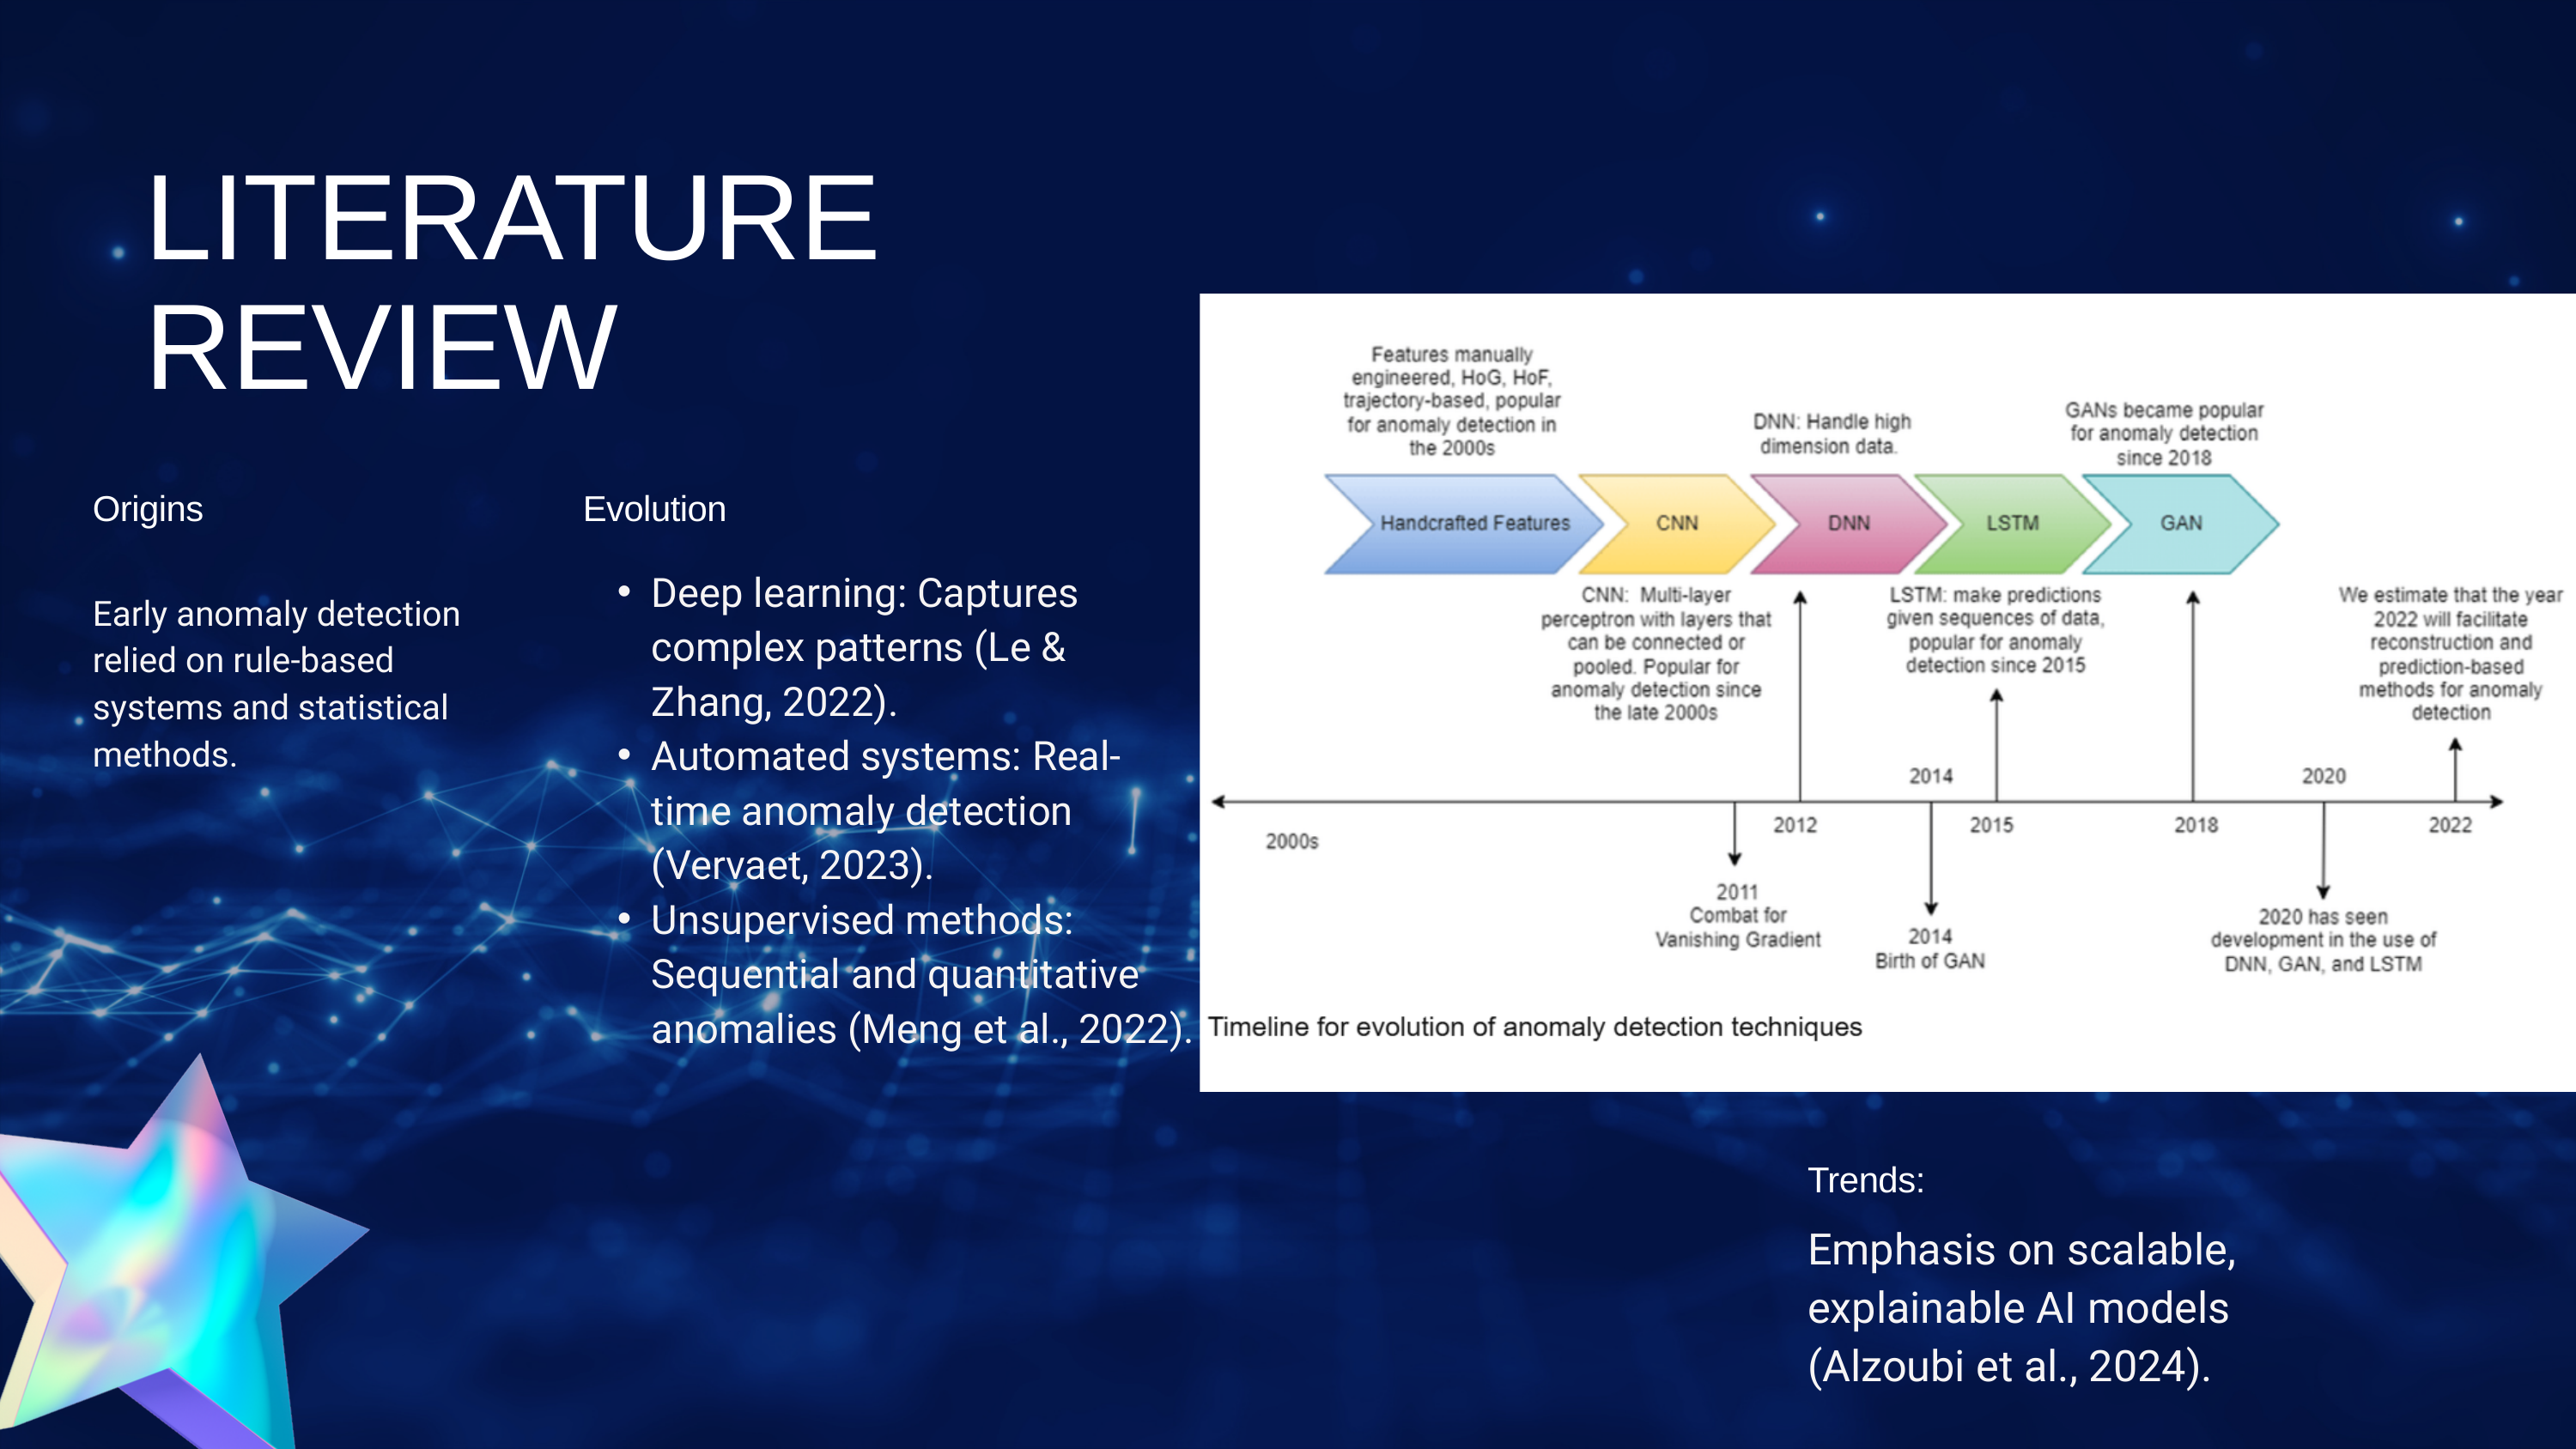

LITERATURE REVIEW

Origins
Evolution
Deep learning: Captures complex patterns (Le & Zhang, 2022).
Automated systems: Real-time anomaly detection (Vervaet, 2023).
Unsupervised methods: Sequential and quantitative anomalies (Meng et al., 2022).

Early anomaly detection relied on rule-based systems and statistical methods.

Trends:
Emphasis on scalable, explainable AI models (Alzoubi et al., 2024).